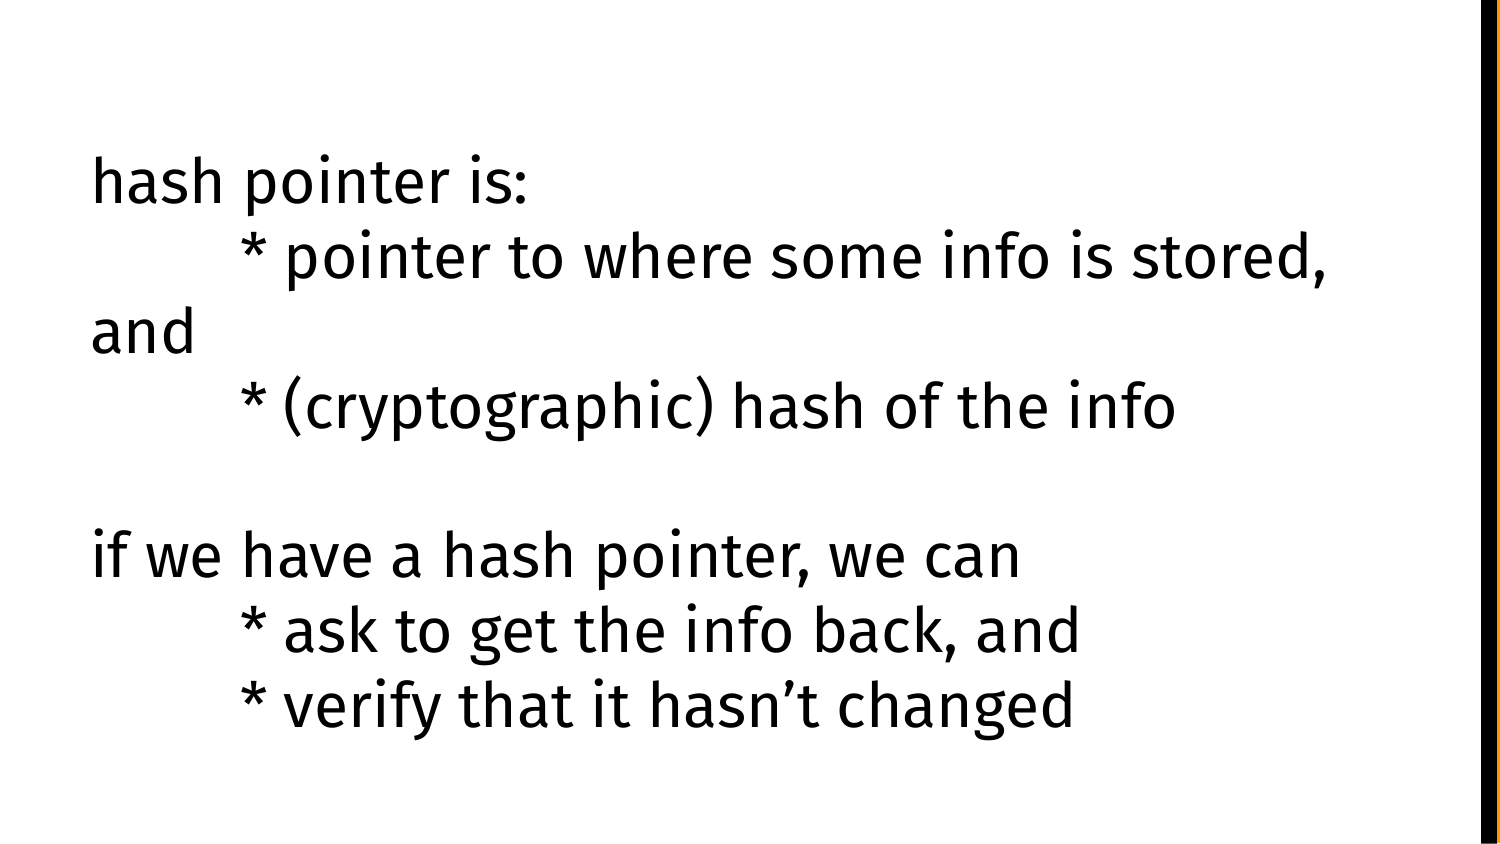

hash pointer is:
	* pointer to where some info is stored, and
	* (cryptographic) hash of the info

if we have a hash pointer, we can
	* ask to get the info back, and
	* verify that it hasn’t changed